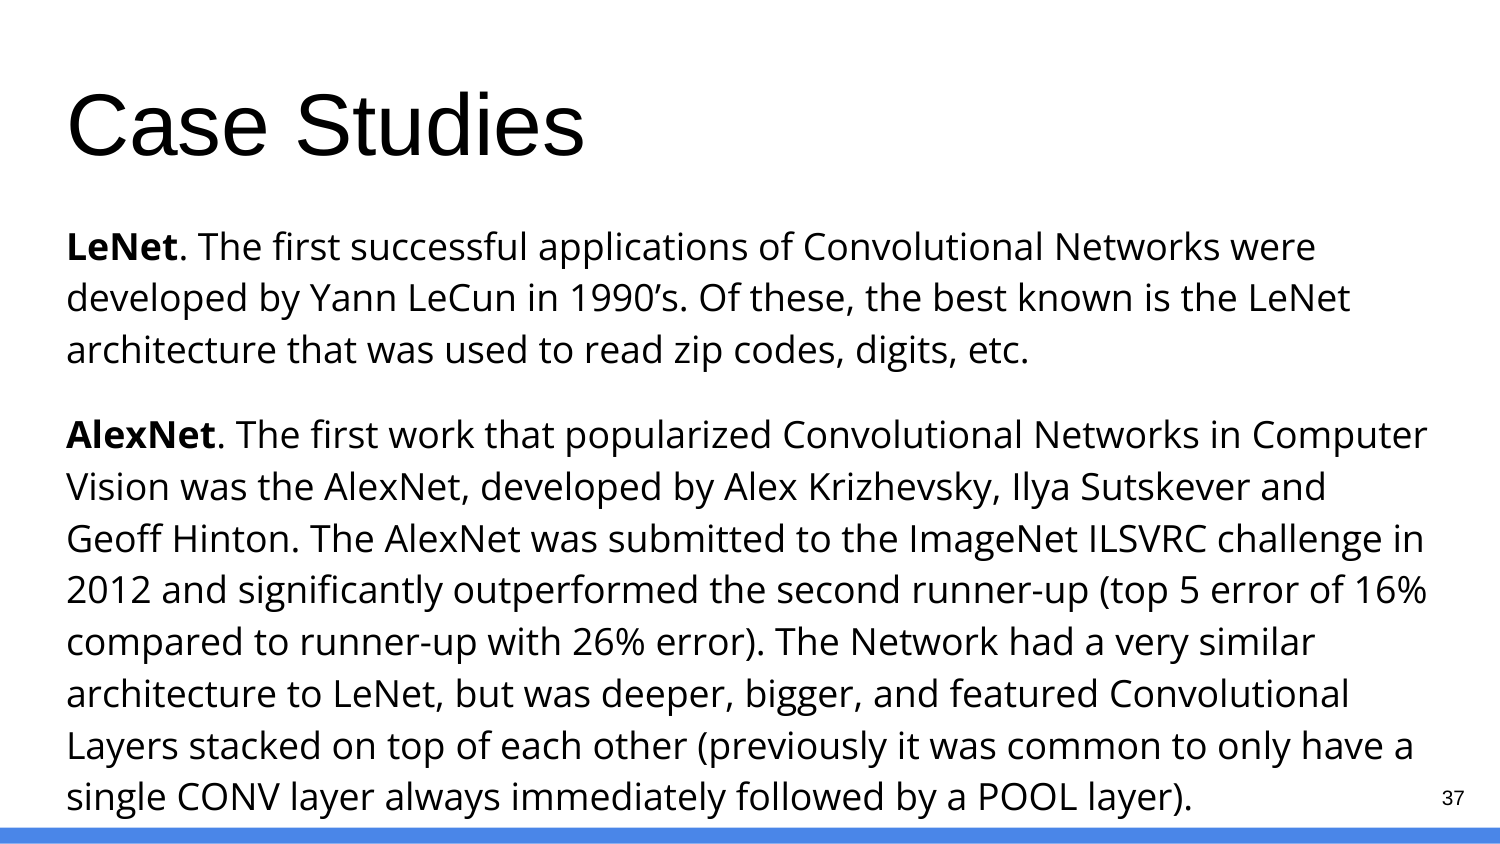

# Case Studies
LeNet. The first successful applications of Convolutional Networks were developed by Yann LeCun in 1990’s. Of these, the best known is the LeNet architecture that was used to read zip codes, digits, etc.
AlexNet. The first work that popularized Convolutional Networks in Computer Vision was the AlexNet, developed by Alex Krizhevsky, Ilya Sutskever and Geoff Hinton. The AlexNet was submitted to the ImageNet ILSVRC challenge in 2012 and significantly outperformed the second runner-up (top 5 error of 16% compared to runner-up with 26% error). The Network had a very similar architecture to LeNet, but was deeper, bigger, and featured Convolutional Layers stacked on top of each other (previously it was common to only have a single CONV layer always immediately followed by a POOL layer).

37